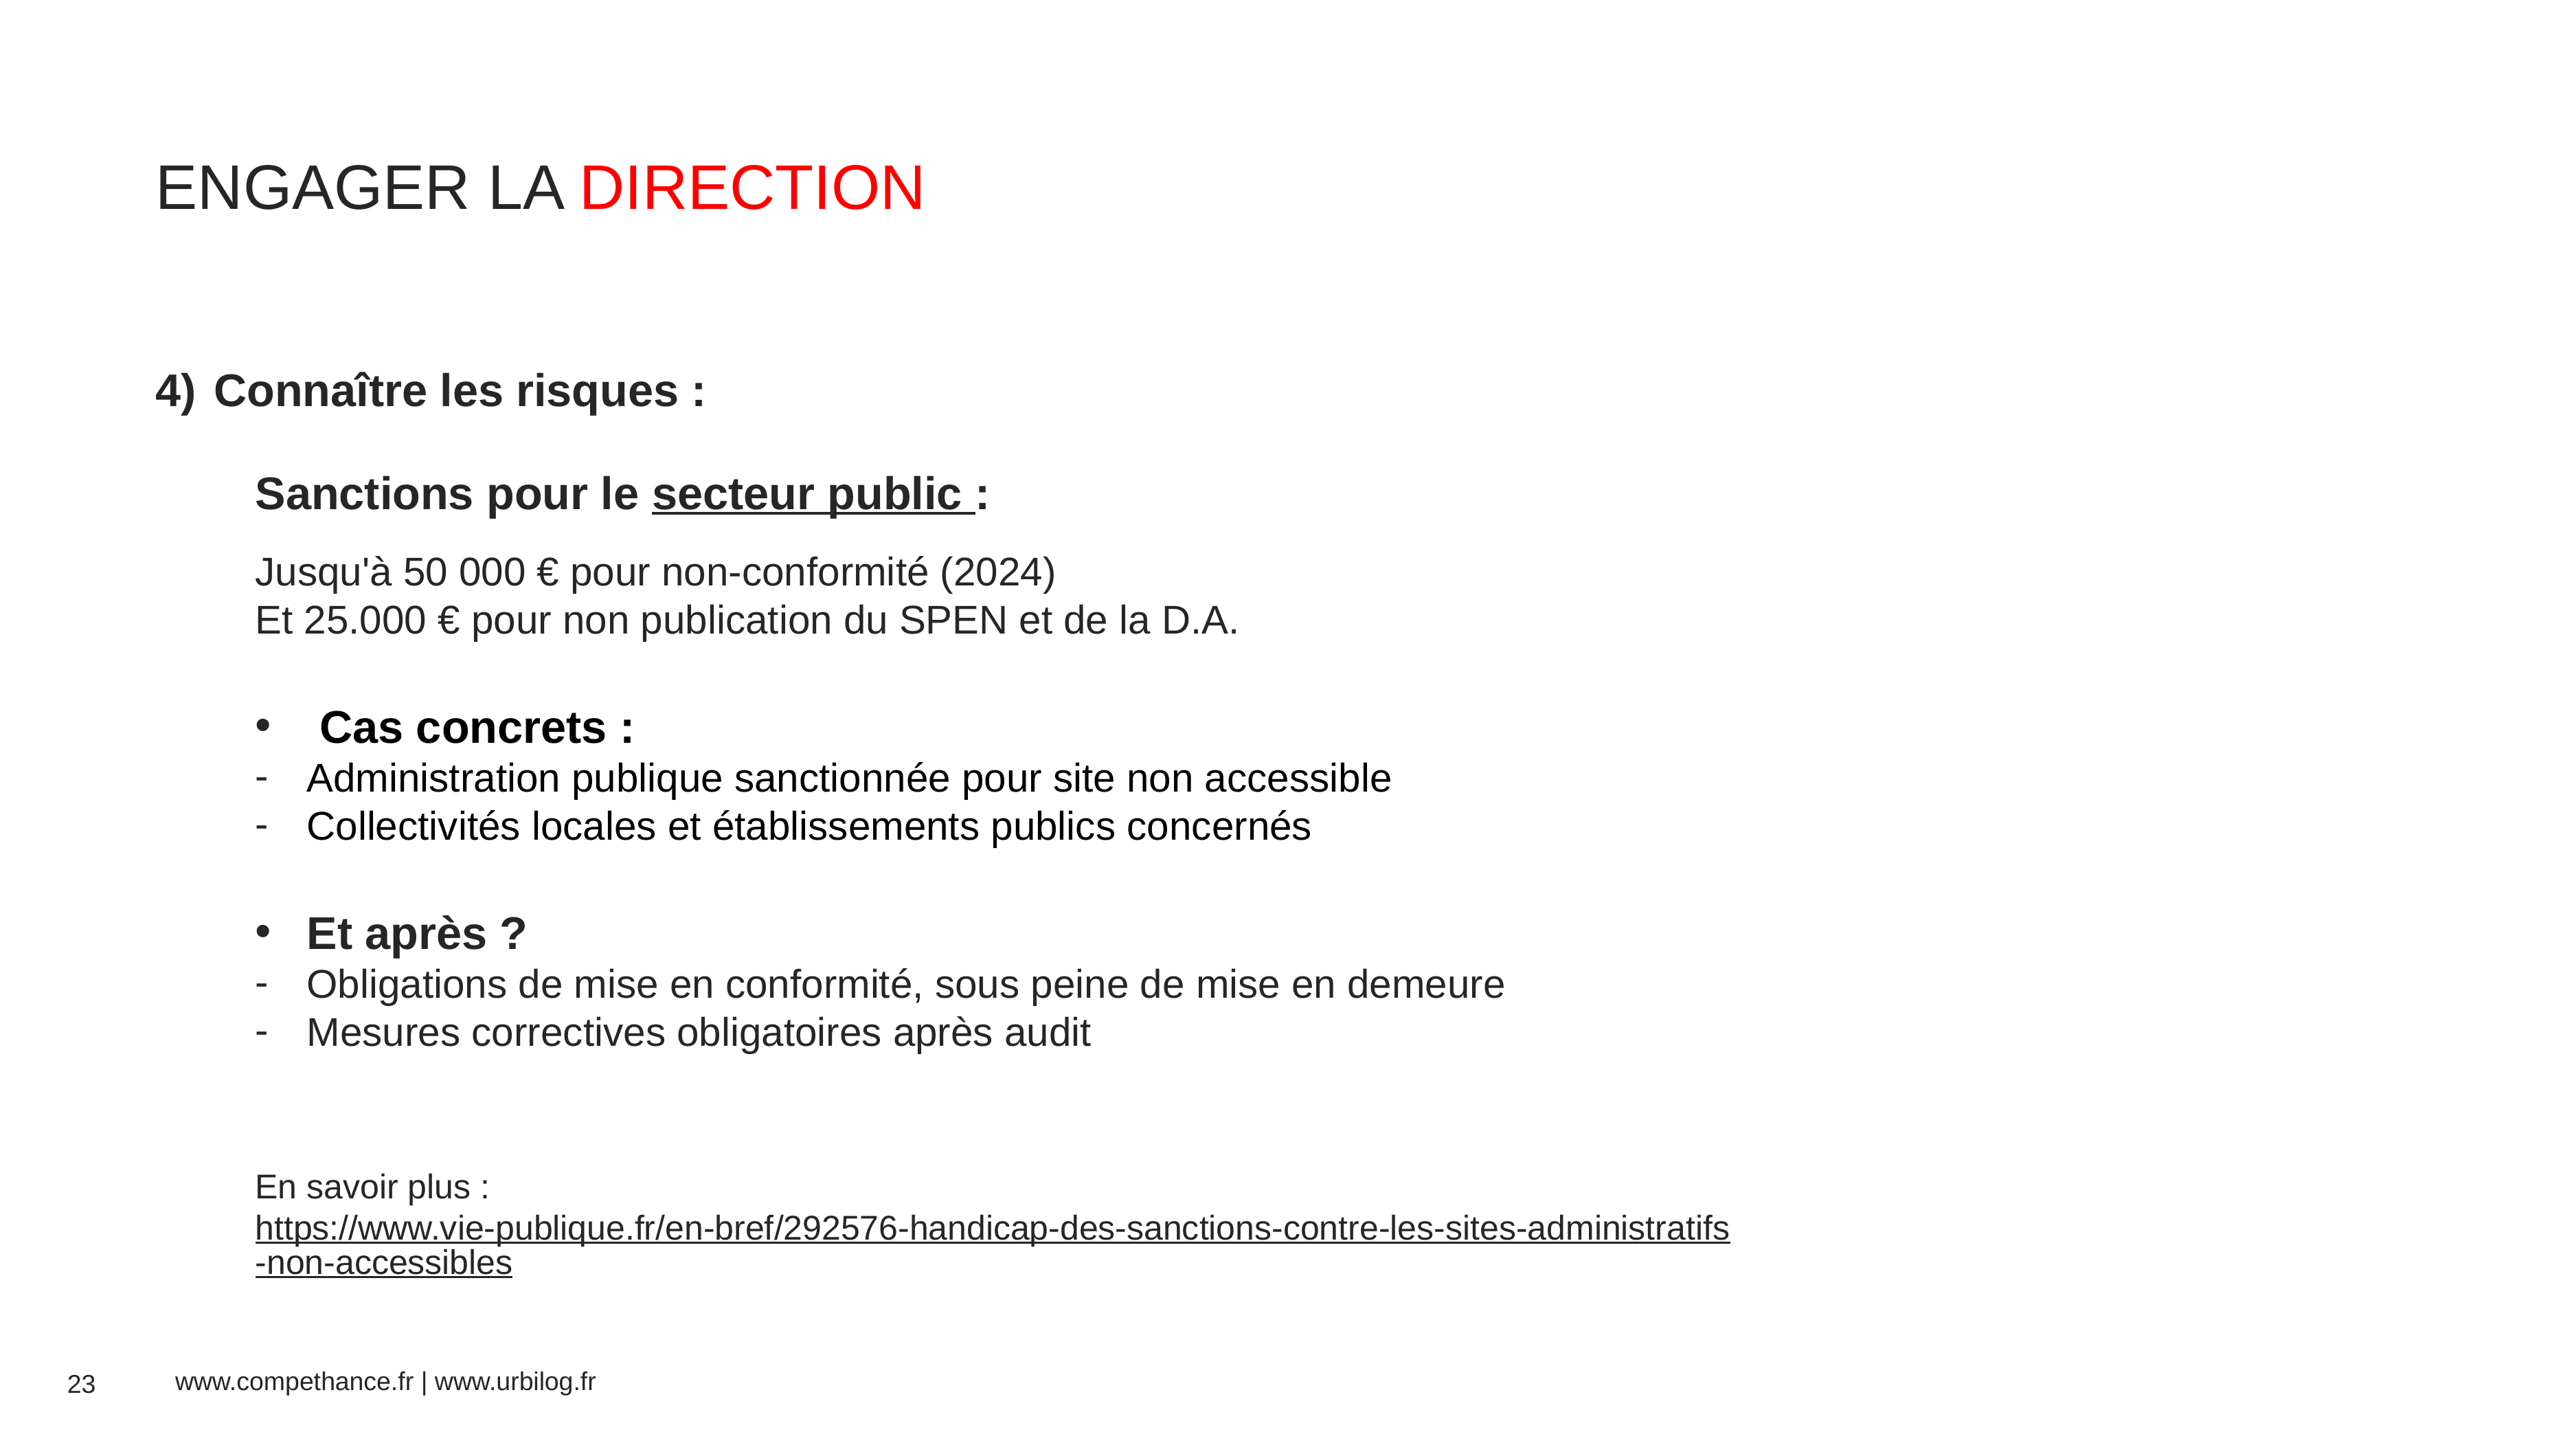

# ENGAGER LA DIRECTION
Connaître les risques :

Sanctions pour le secteur public :

Jusqu'à 50 000 € pour non-conformité (2024)
Et 25.000 € pour non publication du SPEN et de la D.A.
Cas concrets :
Administration publique sanctionnée pour site non accessible
Collectivités locales et établissements publics concernés

Et après ?
Obligations de mise en conformité, sous peine de mise en demeure
Mesures correctives obligatoires après audit

En savoir plus :
https://www.vie-publique.fr/en-bref/292576-handicap-des-sanctions-contre-les-sites-administratifs-non-accessibles

Le retour sur investissement de l’accessibilité se mesure difficilement…